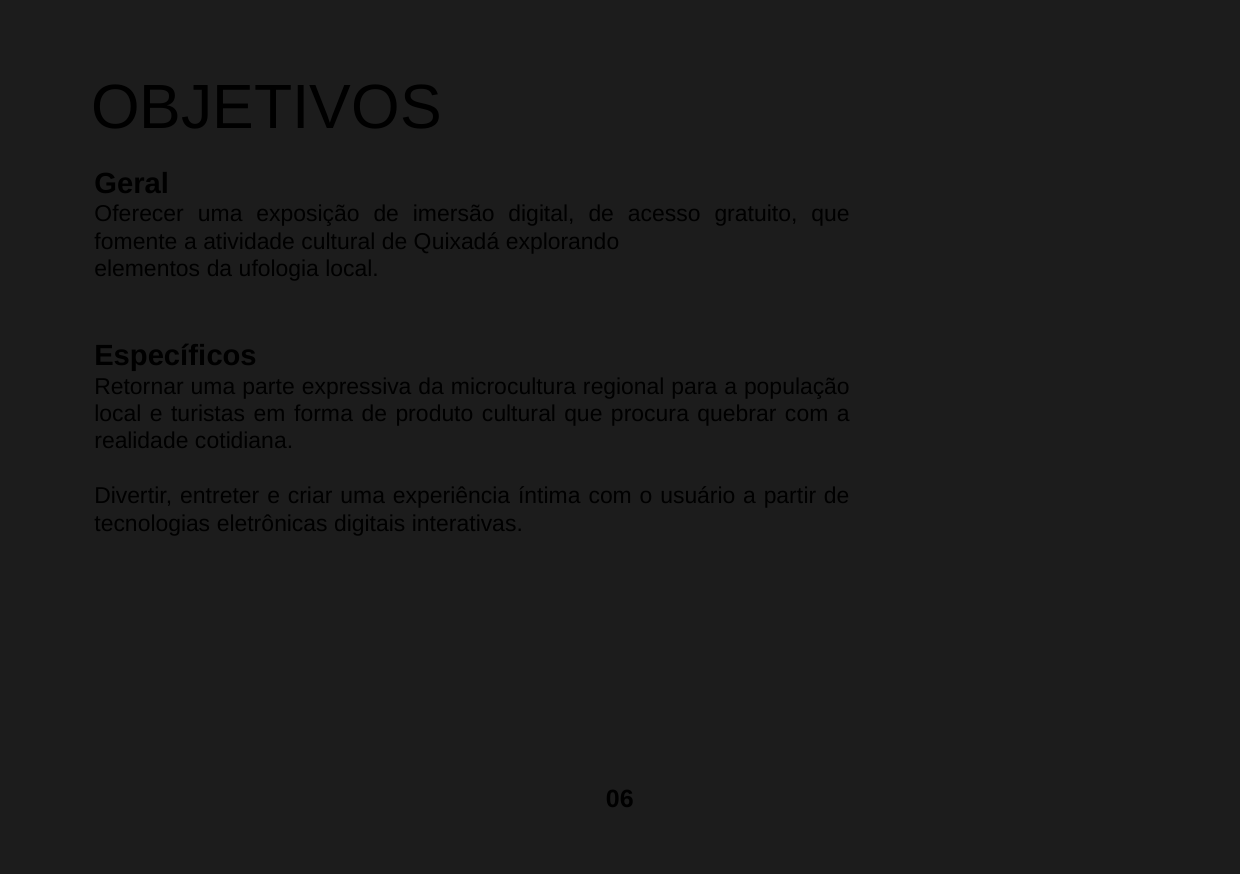

OBJETIVOS
Geral
Oferecer uma exposição de imersão digital, de acesso gratuito, que fomente a atividade cultural de Quixadá explorando
elementos da ufologia local.

Específicos
Retornar uma parte expressiva da microcultura regional para a população local e turistas em forma de produto cultural que procura quebrar com a realidade cotidiana.

Divertir, entreter e criar uma experiência íntima com o usuário a partir de tecnologias eletrônicas digitais interativas.
06